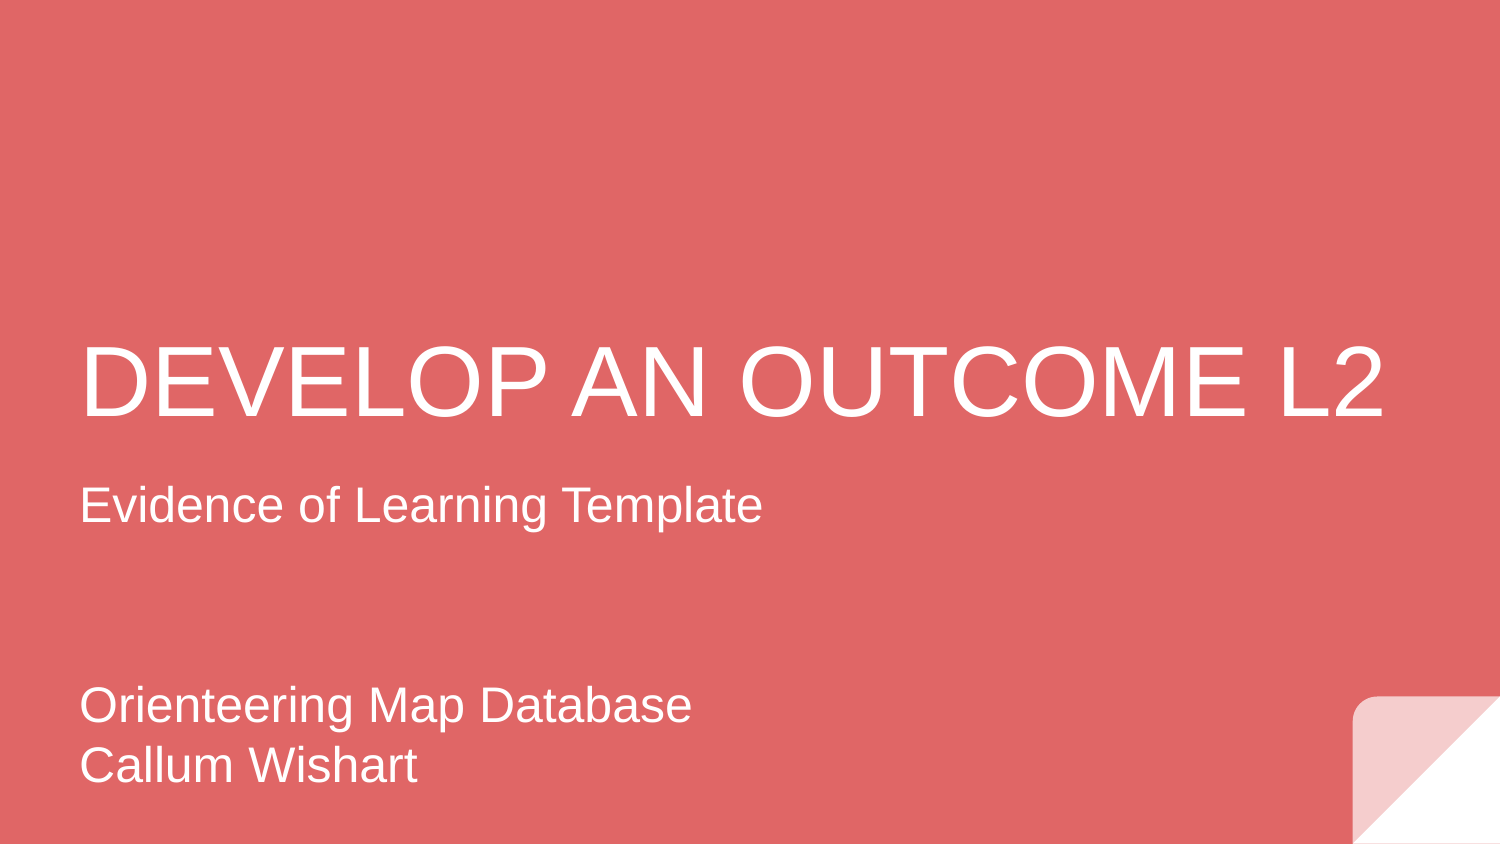

# DEVELOP AN OUTCOME L2
Evidence of Learning Template

Orienteering Map Database
Callum Wishart